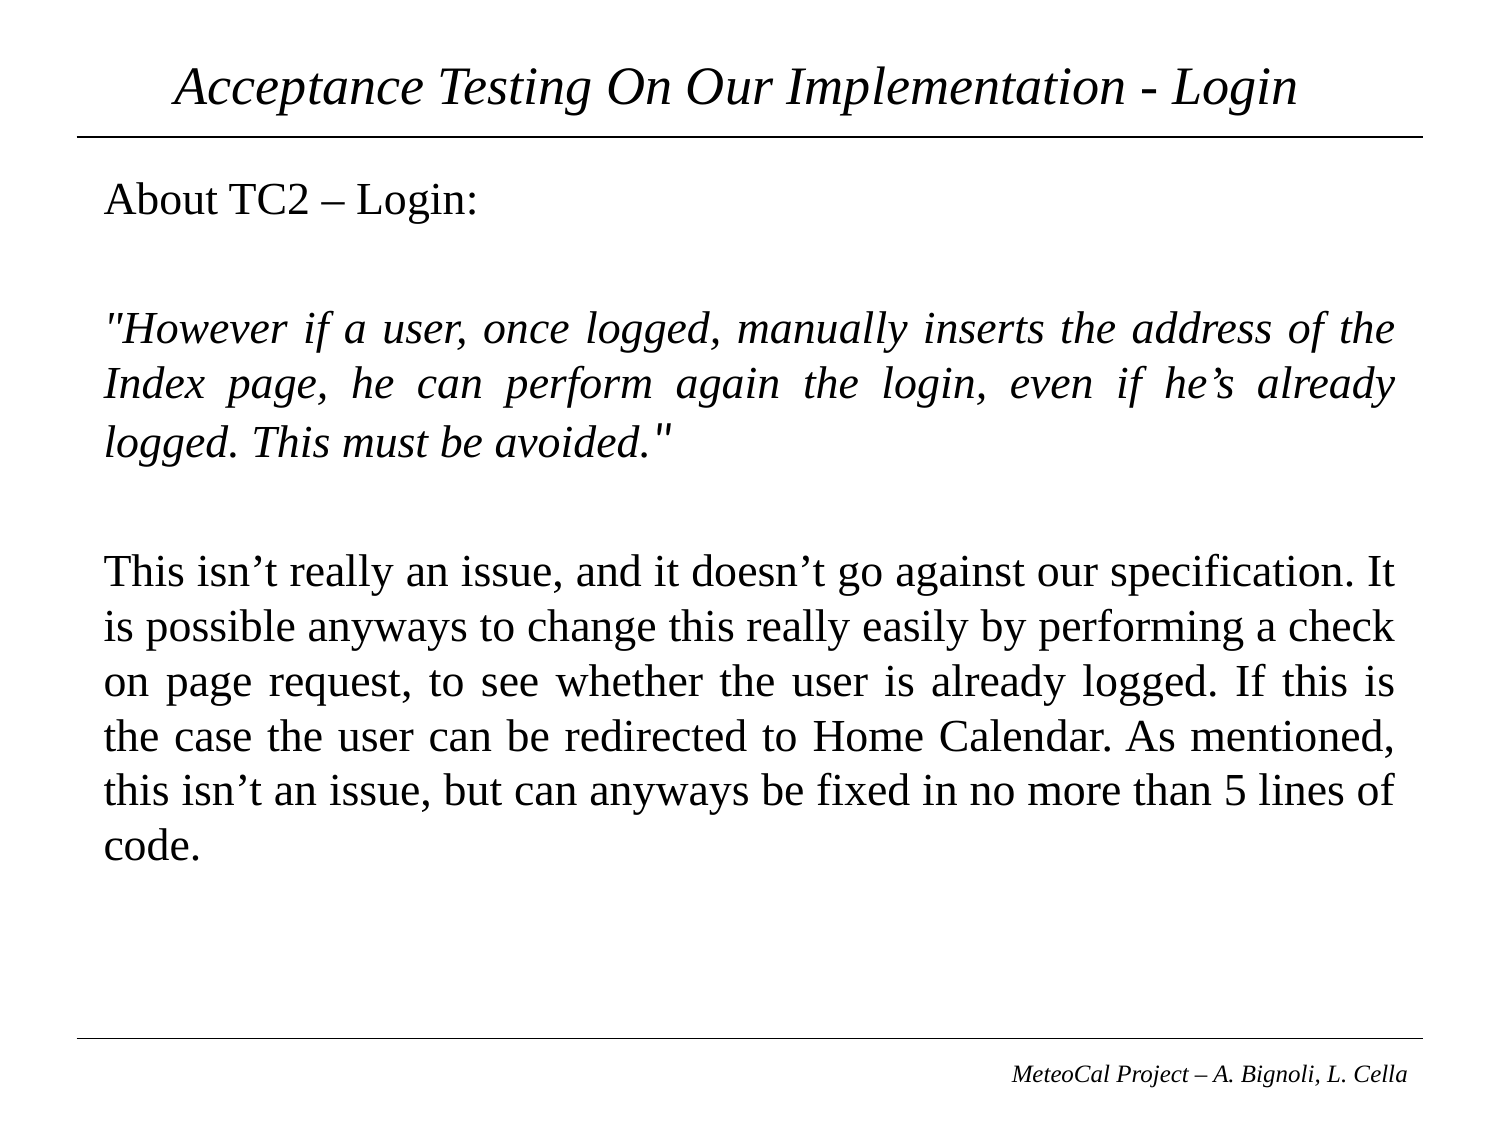

# Acceptance Testing On Our Implementation - Login
About TC2 – Login:

"However if a user, once logged, manually inserts the address of the Index page, he can perform again the login, even if he’s already logged. This must be avoided."

This isn’t really an issue, and it doesn’t go against our specification. It is possible anyways to change this really easily by performing a check on page request, to see whether the user is already logged. If this is the case the user can be redirected to Home Calendar. As mentioned, this isn’t an issue, but can anyways be fixed in no more than 5 lines of code.
MeteoCal Project – A. Bignoli, L. Cella